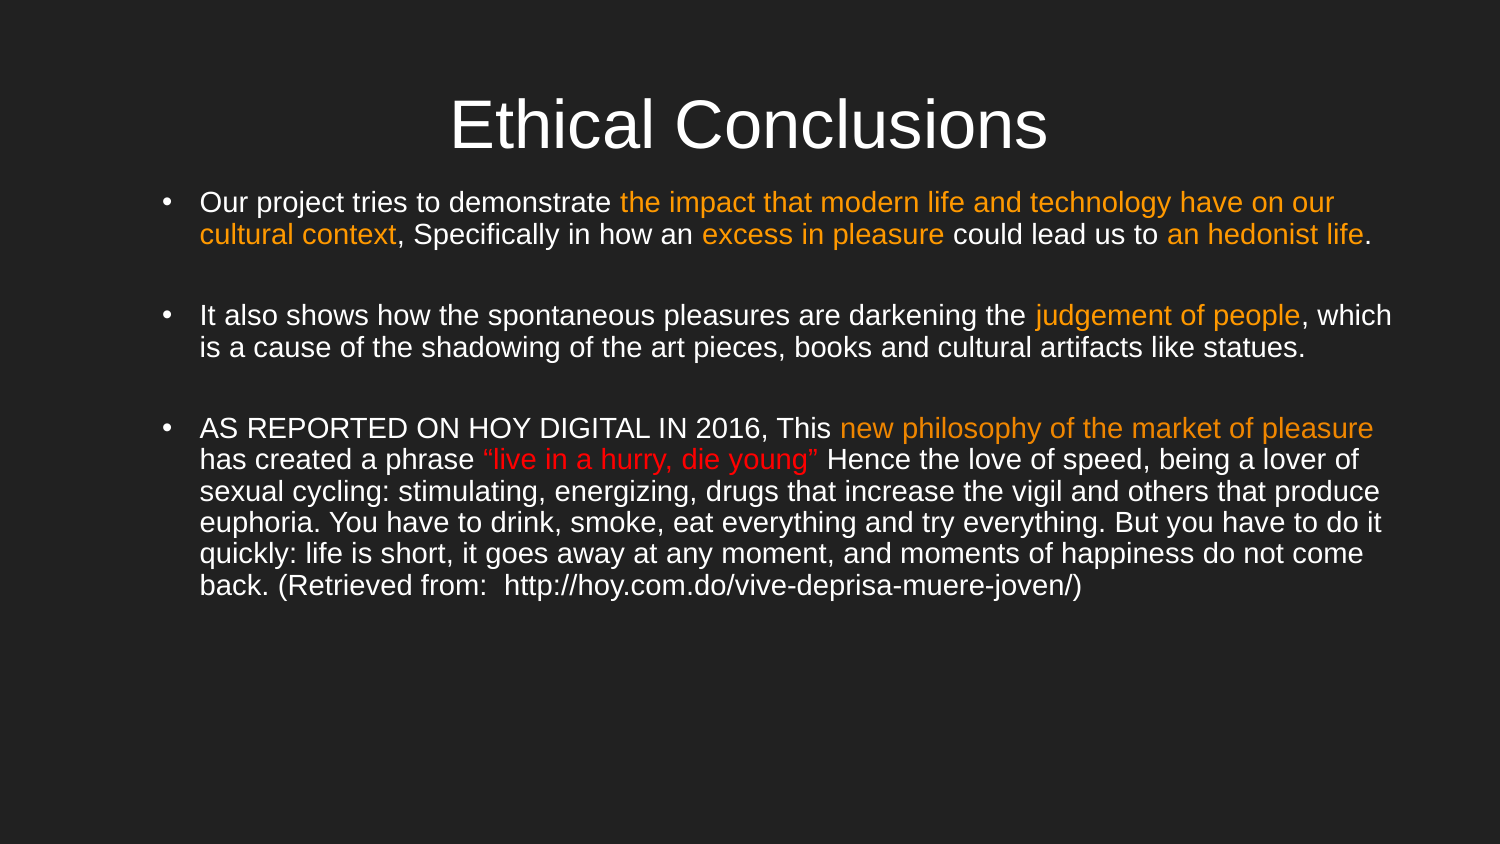

# Ethical Conclusions
Our project tries to demonstrate the impact that modern life and technology have on our cultural context, Specifically in how an excess in pleasure could lead us to an hedonist life.
It also shows how the spontaneous pleasures are darkening the judgement of people, which is a cause of the shadowing of the art pieces, books and cultural artifacts like statues.
AS REPORTED ON HOY DIGITAL IN 2016, This new philosophy of the market of pleasure has created a phrase “live in a hurry, die young” Hence the love of speed, being a lover of sexual cycling: stimulating, energizing, drugs that increase the vigil and others that produce euphoria. You have to drink, smoke, eat everything and try everything. But you have to do it quickly: life is short, it goes away at any moment, and moments of happiness do not come back. (Retrieved from:  http://hoy.com.do/vive-deprisa-muere-joven/)